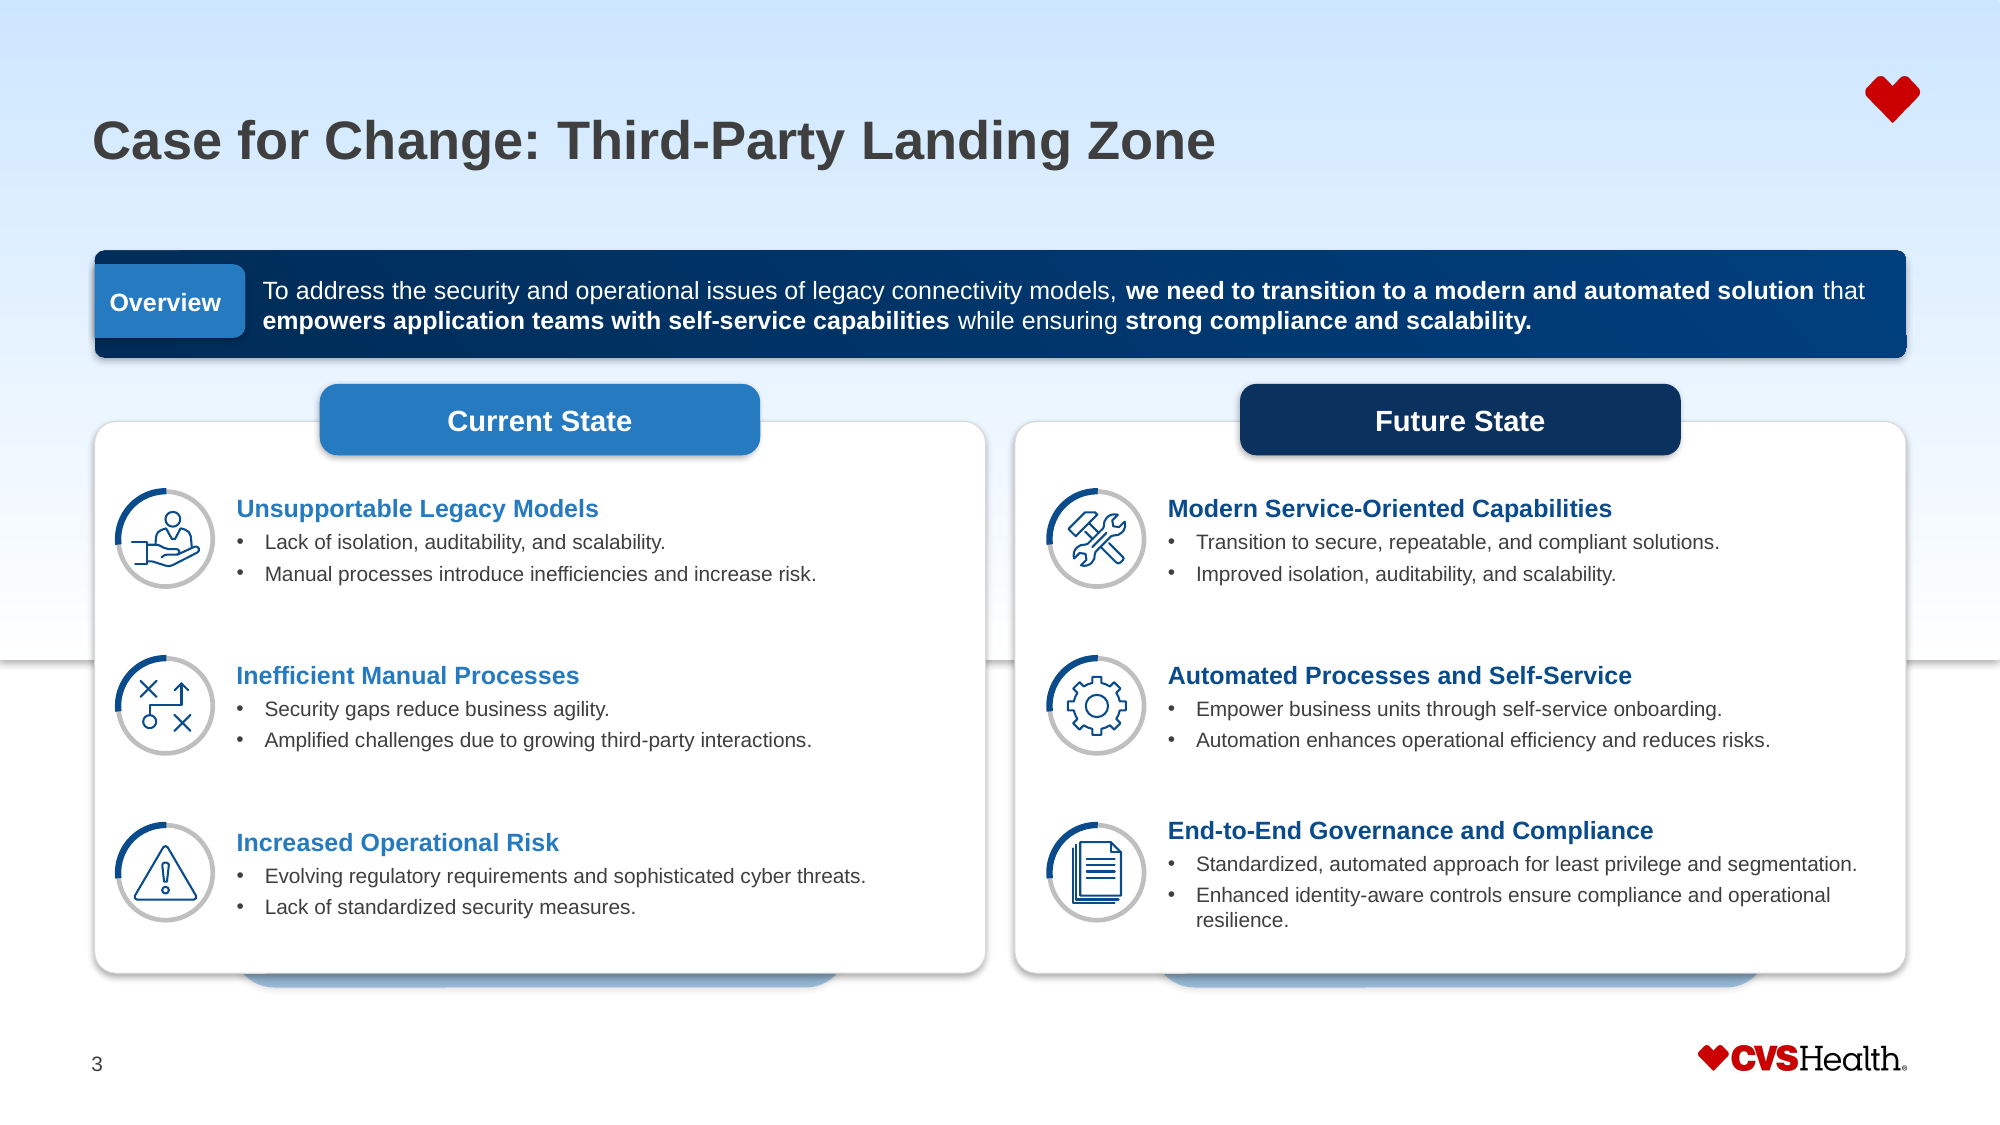

# Case for Change: Third-Party Landing Zone
To address the security and operational issues of legacy connectivity models, we need to transition to a modern and automated solution that empowers application teams with self-service capabilities while ensuring strong compliance and scalability.

Overview
Current State
Future State

Modern Service-Oriented Capabilities
Transition to secure, repeatable, and compliant solutions.
Improved isolation, auditability, and scalability.
Unsupportable Legacy Models
Lack of isolation, auditability, and scalability.
Manual processes introduce inefficiencies and increase risk.

Automated Processes and Self-Service
Empower business units through self-service onboarding.
Automation enhances operational efficiency and reduces risks.
Inefficient Manual Processes
Security gaps reduce business agility.
Amplified challenges due to growing third-party interactions.

End-to-End Governance and Compliance
Standardized, automated approach for least privilege and segmentation.
Enhanced identity-aware controls ensure compliance and operational resilience.
Increased Operational Risk
Evolving regulatory requirements and sophisticated cyber threats.
Lack of standardized security measures.